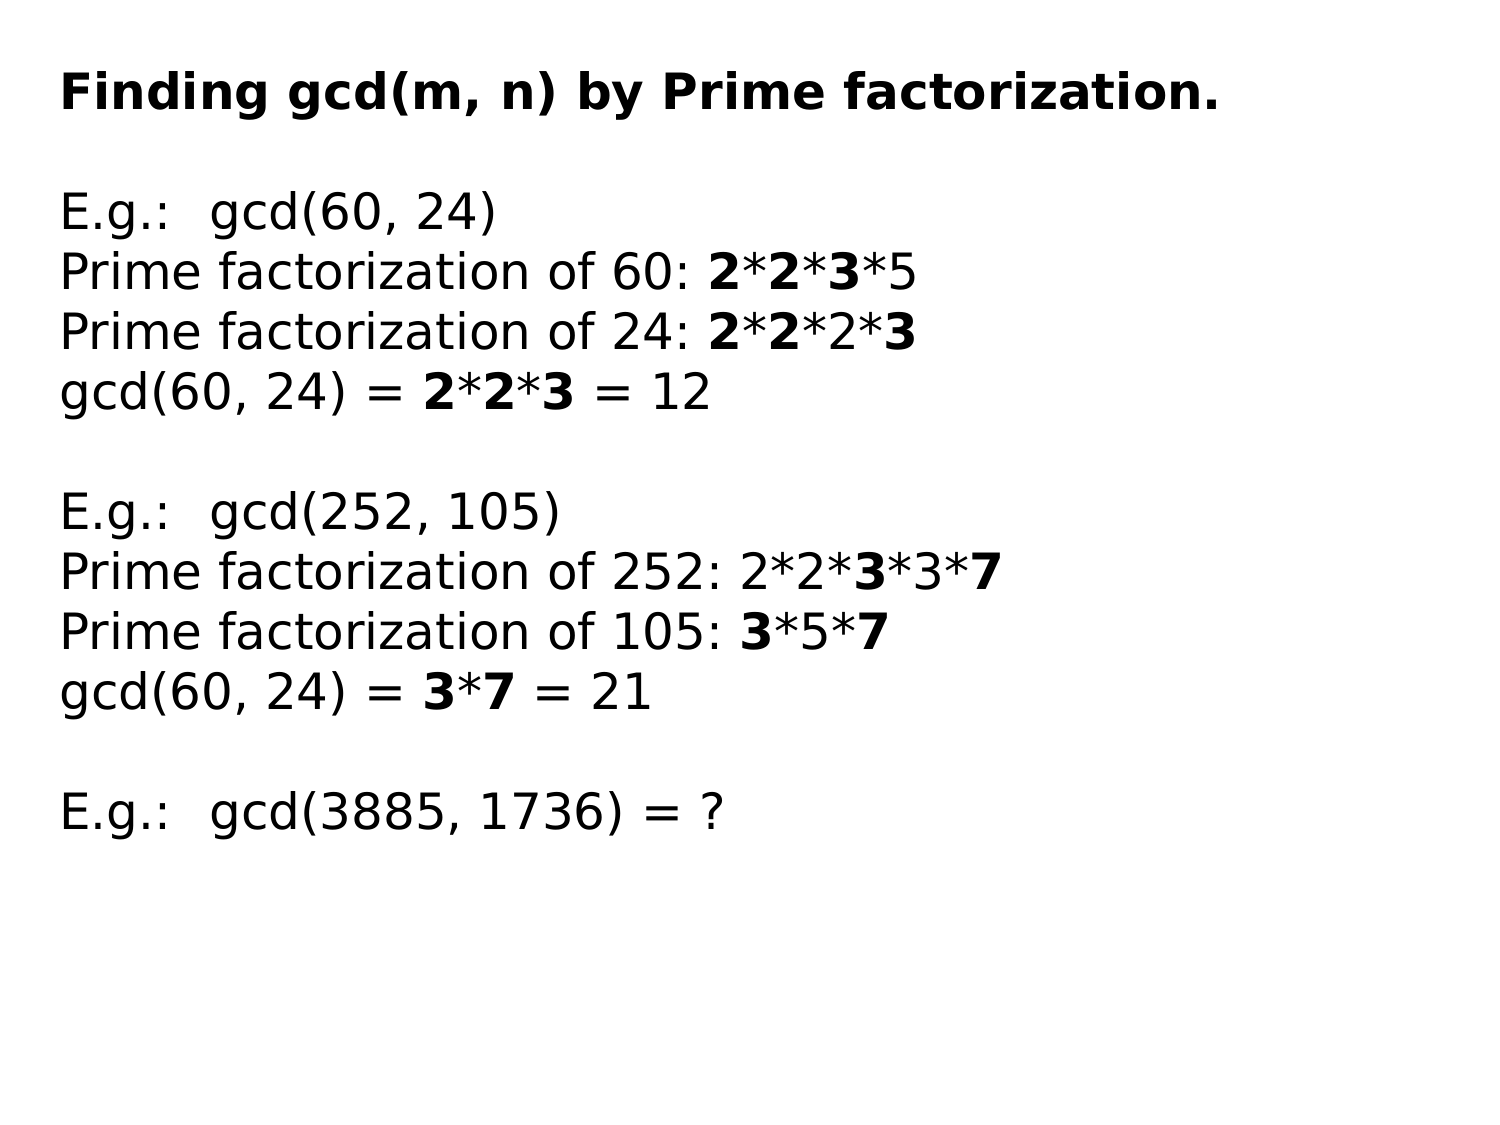

Finding gcd(m, n) by Prime factorization.

E.g.:	gcd(60, 24)
Prime factorization of 60: 2*2*3*5
Prime factorization of 24: 2*2*2*3
gcd(60, 24) = 2*2*3 = 12

E.g.:	gcd(252, 105)
Prime factorization of 252: 2*2*3*3*7
Prime factorization of 105: 3*5*7
gcd(60, 24) = 3*7 = 21

E.g.:	gcd(3885, 1736) = ?